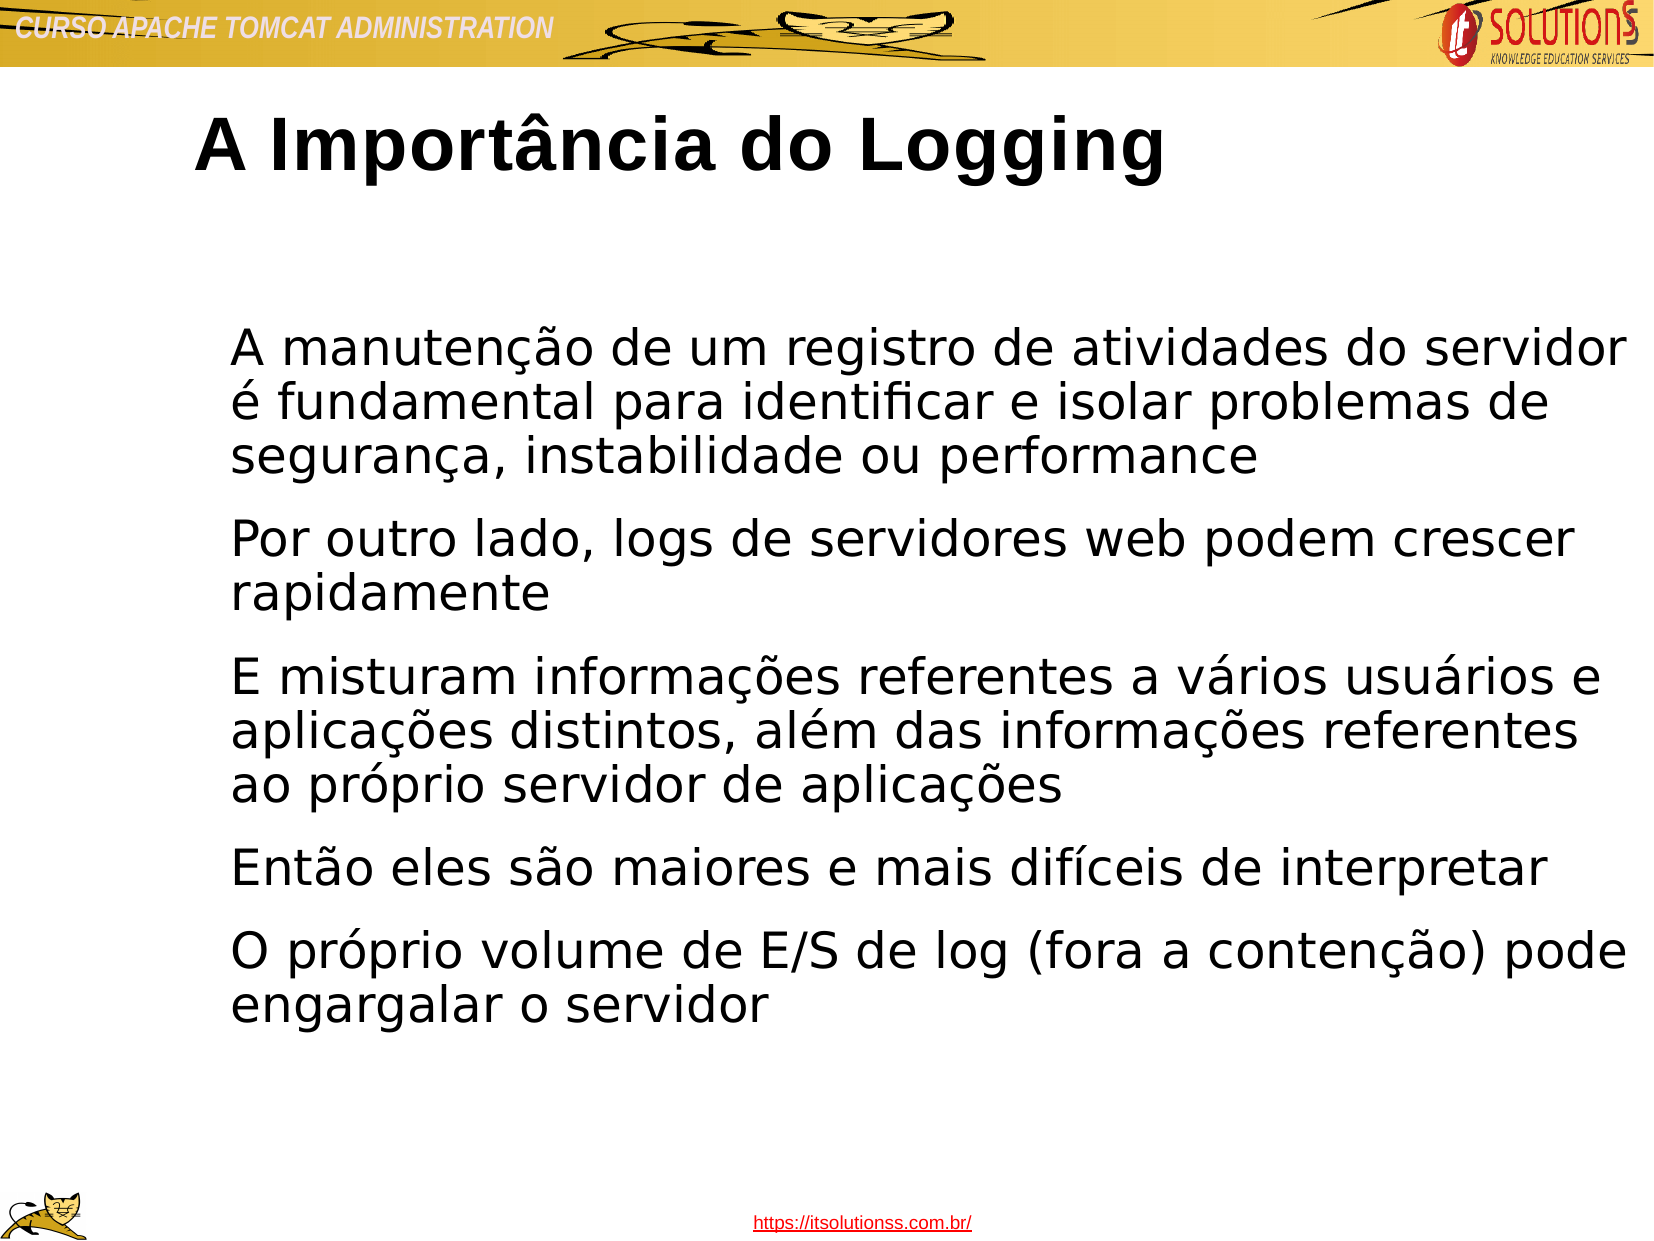

A Importância do Logging
A manutenção de um registro de atividades do servidor é fundamental para identificar e isolar problemas de segurança, instabilidade ou performance
Por outro lado, logs de servidores web podem crescer rapidamente
E misturam informações referentes a vários usuários e aplicações distintos, além das informações referentes ao próprio servidor de aplicações
Então eles são maiores e mais difíceis de interpretar
O próprio volume de E/S de log (fora a contenção) pode engargalar o servidor